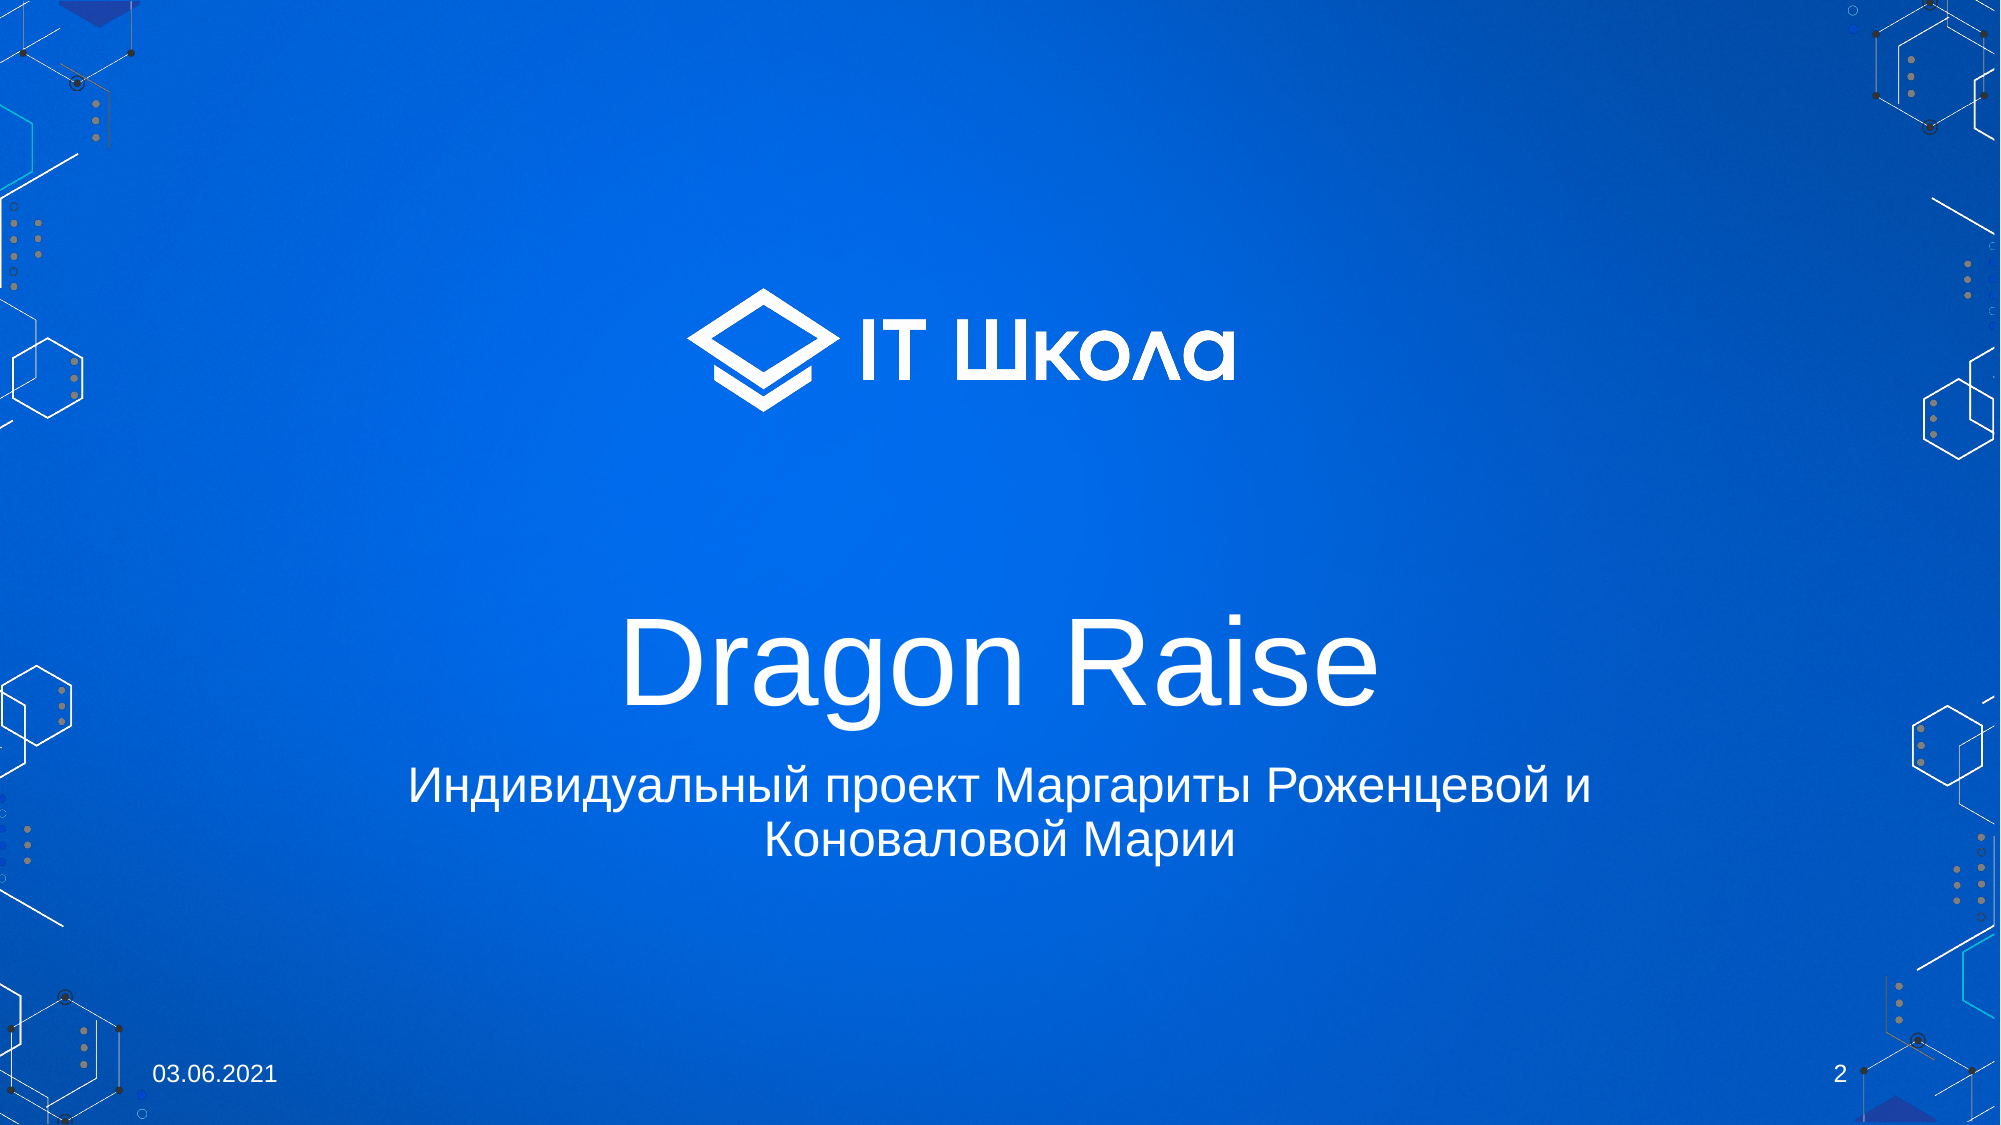

# Dragon Raise
Индивидуальный проект Маргариты Роженцевой и Коноваловой Марии
03.06.2021
2